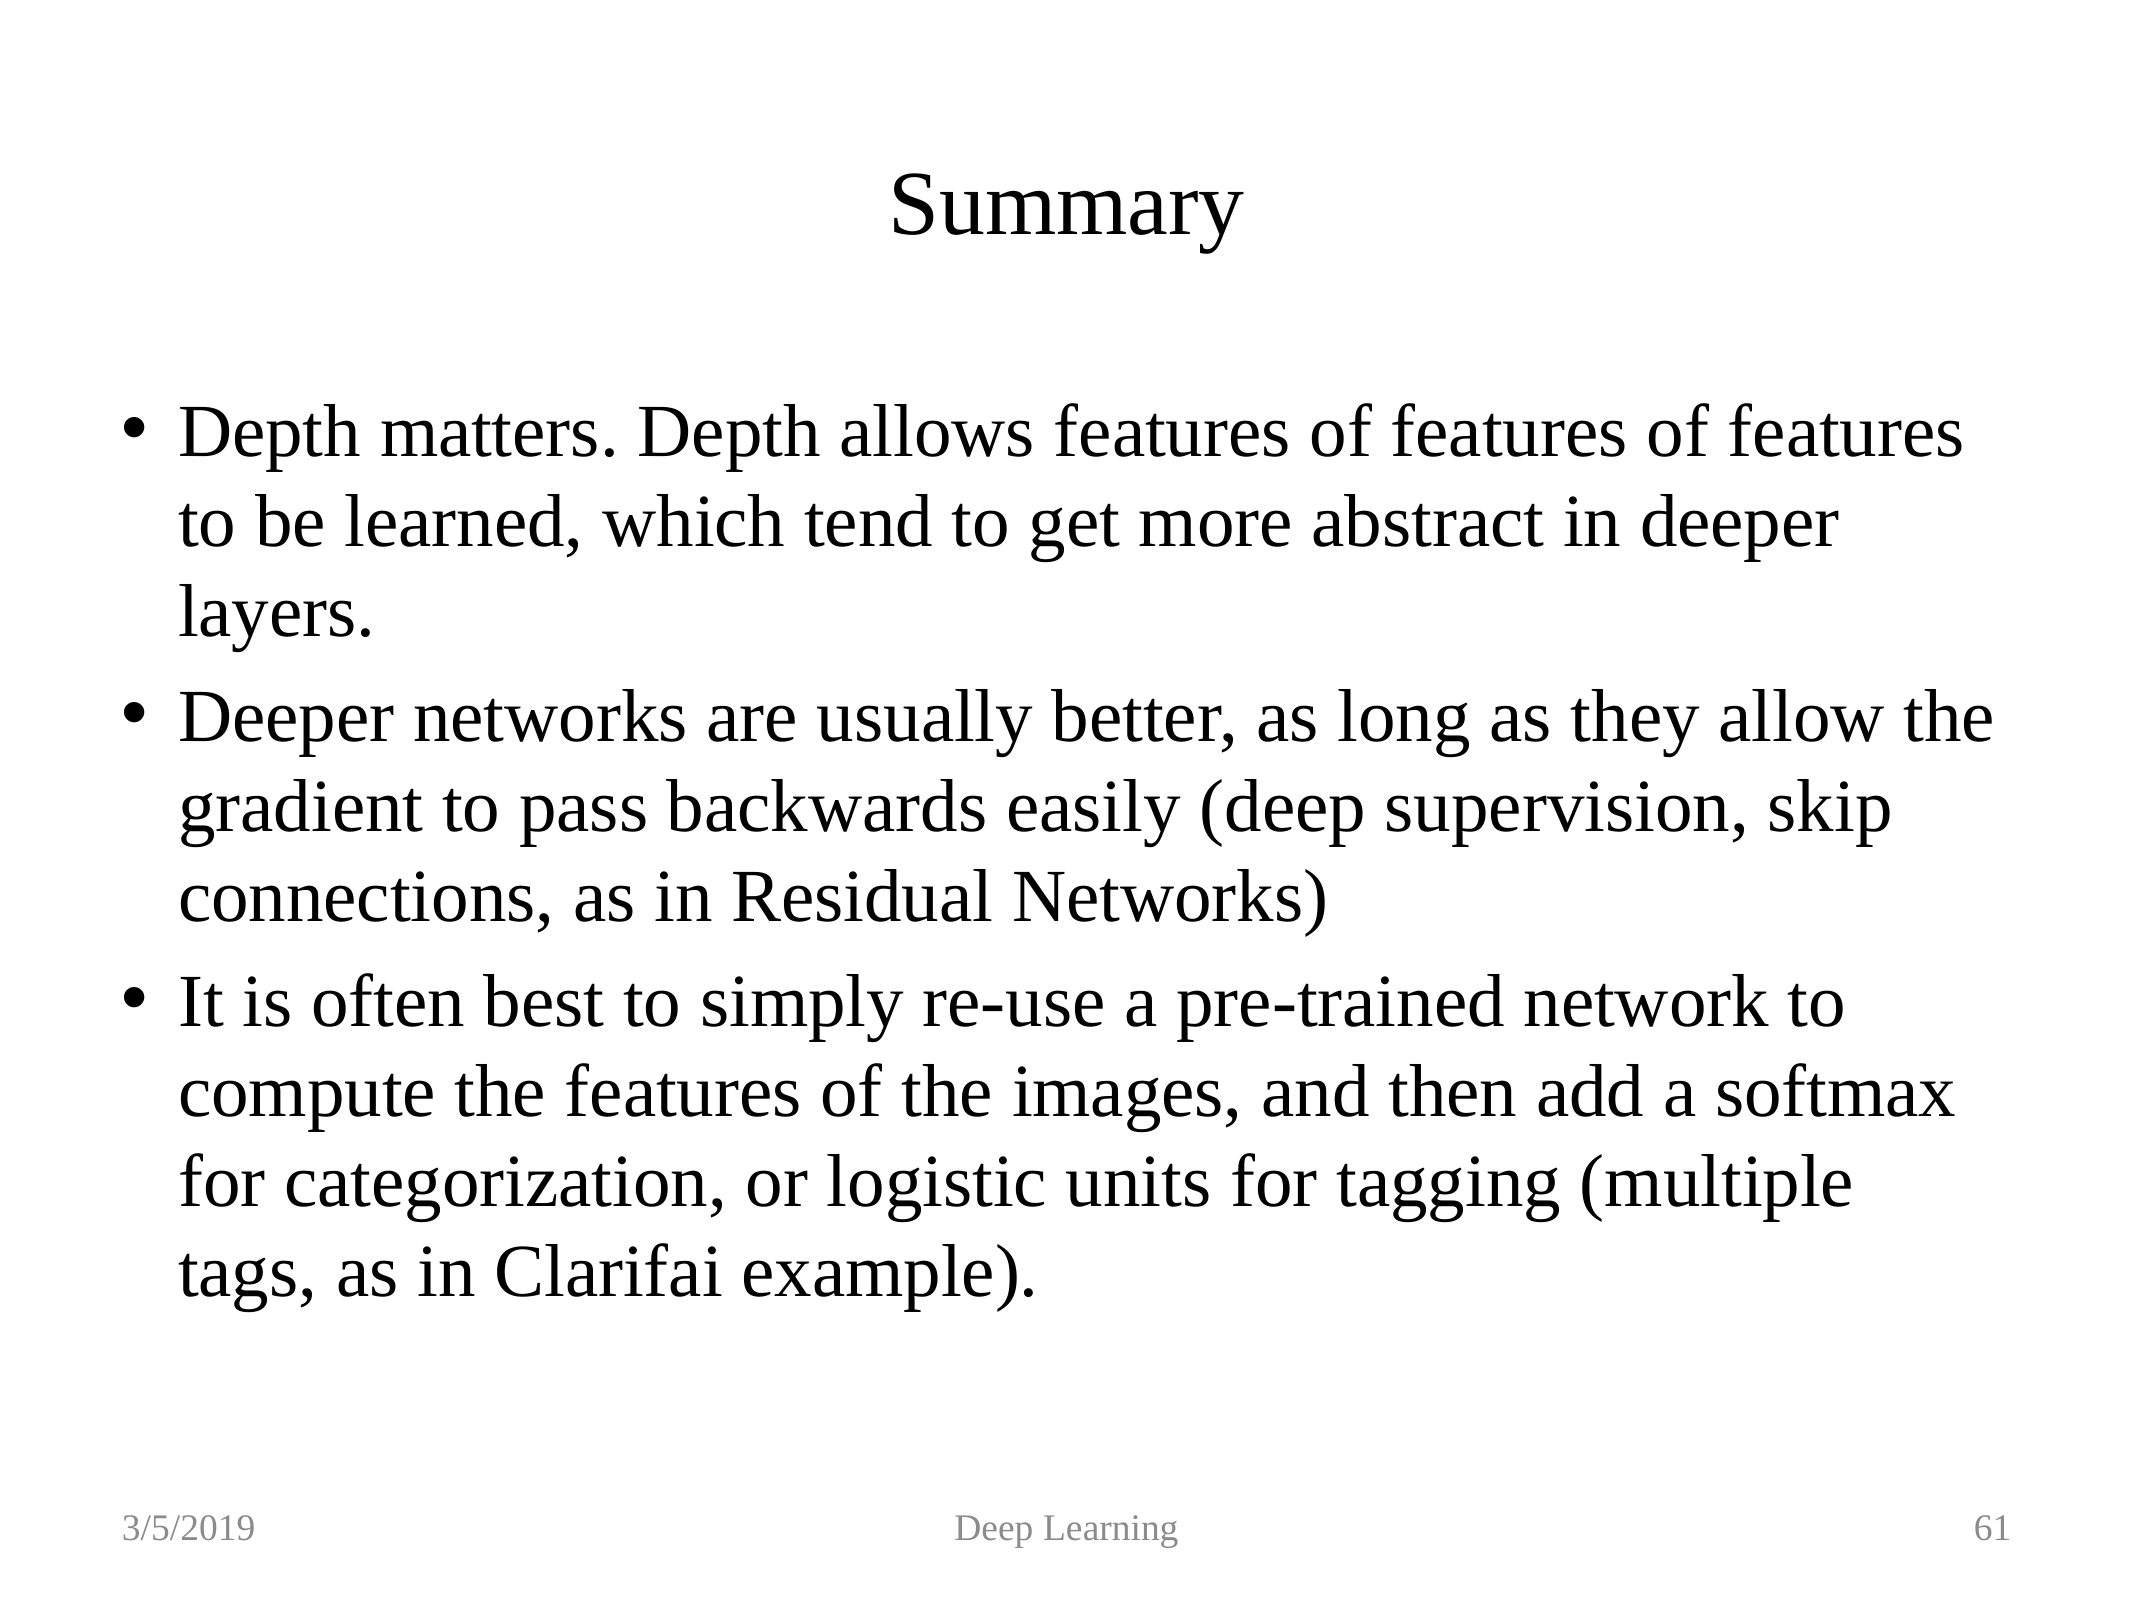

# Summary
Depth matters. Depth allows features of features of features to be learned, which tend to get more abstract in deeper layers.
Deeper networks are usually better, as long as they allow the gradient to pass backwards easily (deep supervision, skip connections, as in Residual Networks)
It is often best to simply re-use a pre-trained network to compute the features of the images, and then add a softmax for categorization, or logistic units for tagging (multiple tags, as in Clarifai example).

3/5/2019
Deep Learning
61